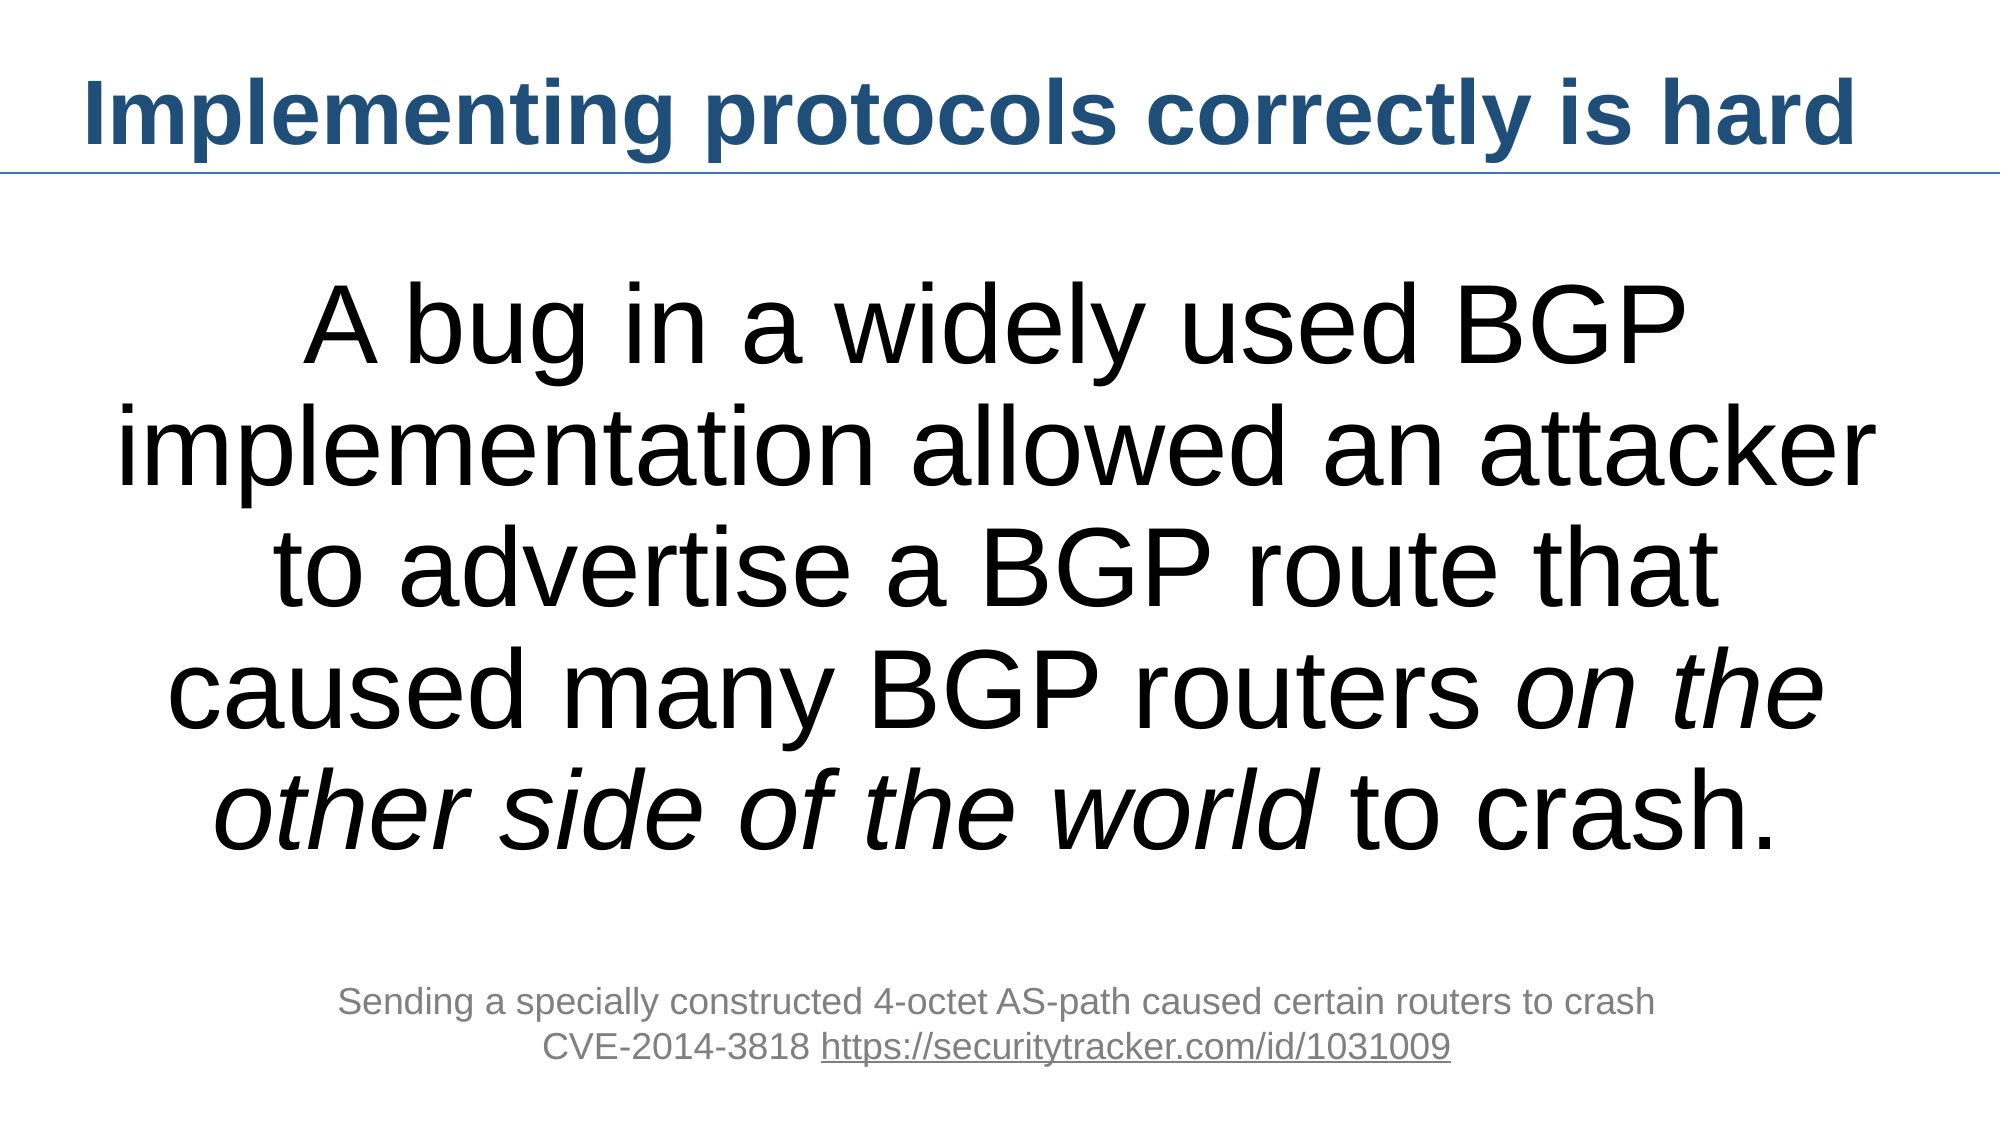

# Implementing protocols correctly is hard

A bug in a widely used BGP implementation allowed an attacker to advertise a BGP route that caused many BGP routers on the other side of the world to crash.
Sending a specially constructed 4-octet AS-path caused certain routers to crash
CVE-2014-3818 https://securitytracker.com/id/1031009